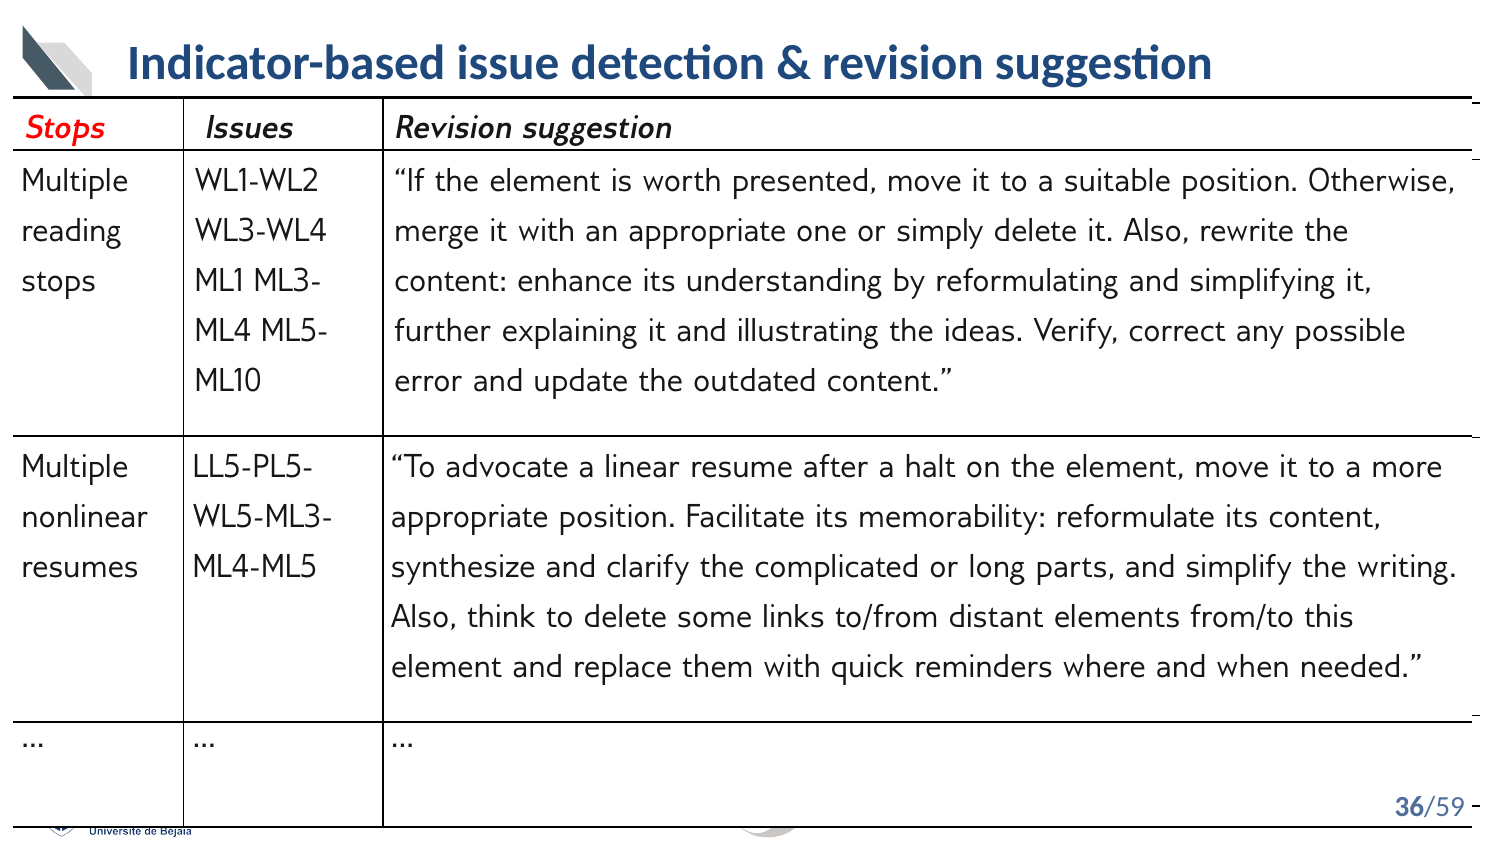

# Indicator-based issue detection & revision suggestion
| Stops | Issues | Revision suggestion |
| --- | --- | --- |
| Multiple reading stops | WL1-WL2 WL3-WL4 ML1 ML3-ML4 ML5-ML10 | “If the element is worth presented, move it to a suitable position. Otherwise, merge it with an appropriate one or simply delete it. Also, rewrite the content: enhance its understanding by reformulating and simplifying it, further explaining it and illustrating the ideas. Verify, correct any possible error and update the outdated content.” |
| Multiple nonlinear resumes | LL5-PL5-WL5-ML3-ML4-ML5 | “To advocate a linear resume after a halt on the element, move it to a more appropriate position. Facilitate its memorability: reformulate its content, synthesize and clarify the complicated or long parts, and simplify the writing. Also, think to delete some links to/from distant elements from/to this element and replace them with quick reminders where and when needed.” |
| … | … | … |
| Navigation | Issues | Revision suggestion |
| --- | --- | --- |
| Low linearity of transitions | LL5-PL5-WL5-ML3-ML4-ML5 | “To advocate a linear reading of the element, move it to a more appropriate position. Facilitate its memorability: reformulate its content, synthesize and clarify the complicated or long parts, and simplify the writing. Also, think to delete some links to/from distant elements from/to this element and replace them with quick reminders of the relevant content where and when needed.” |
| Multiple arrivals from future elements | LL5-LL7-PL5-WL5 | “Consider moving forward the element to a more appropriate place. Delete links from future elements and replace them when needed using reminders of the relevant content. Importantly, facilitate its memorability: reformulate its content, synthesize and clarify the complicated or long parts, and simplify the writing.” |
| … | … | … |
| Stickiness | Issues | Revision suggestion |
| --- | --- | --- |
| Very few visits | L1-ML1- ML7- ML9 | “If the element is worth presenting on its own: 1) Move it to a more suitable position; 2) and give it a more meaningful and attractive title; and 3) Enrich the element with new content, use graphics and richmedia when possible, and update, correct and deepen the existing content. Otherwise, merge it with an appropriate element or simply delete it”. |
| Very fast speed of reading | LL1-ML3- ML7- ML9 | “If the element is worth presenting on its own: 1) Move it to a more suitable position; 2) and give it a more meaningful and attractive title; and 3) Enrich the element with new content, and update, correct and deepen the existing content. Otherwise, merge it with an appropriate element or simply delete it.” |
| … | … | … |
| Rereading | Issues | Revision suggestion |
| --- | --- | --- |
| Lot of rereading | PL5-WL4- WL5-ML8 | “In order to minimize rereading of the element, facilitate its memorability: reformulate its content, synthesize and clarify the complicated or long parts, and simplify the writing. Some rereads may be due to the existence of many references to this element: delete some of these links or replace them with short reminders” |
| Lot of within-session rereading | WL1-WL2- WL3- WL4-ML4-ML8 | “In order to minimize this kind of rereading, enhance its readability and facilitate its understanding: reformulate, synthesize and clarify the complicated or long parts, and simplify the writing.” |
| … | … | … |
36/59